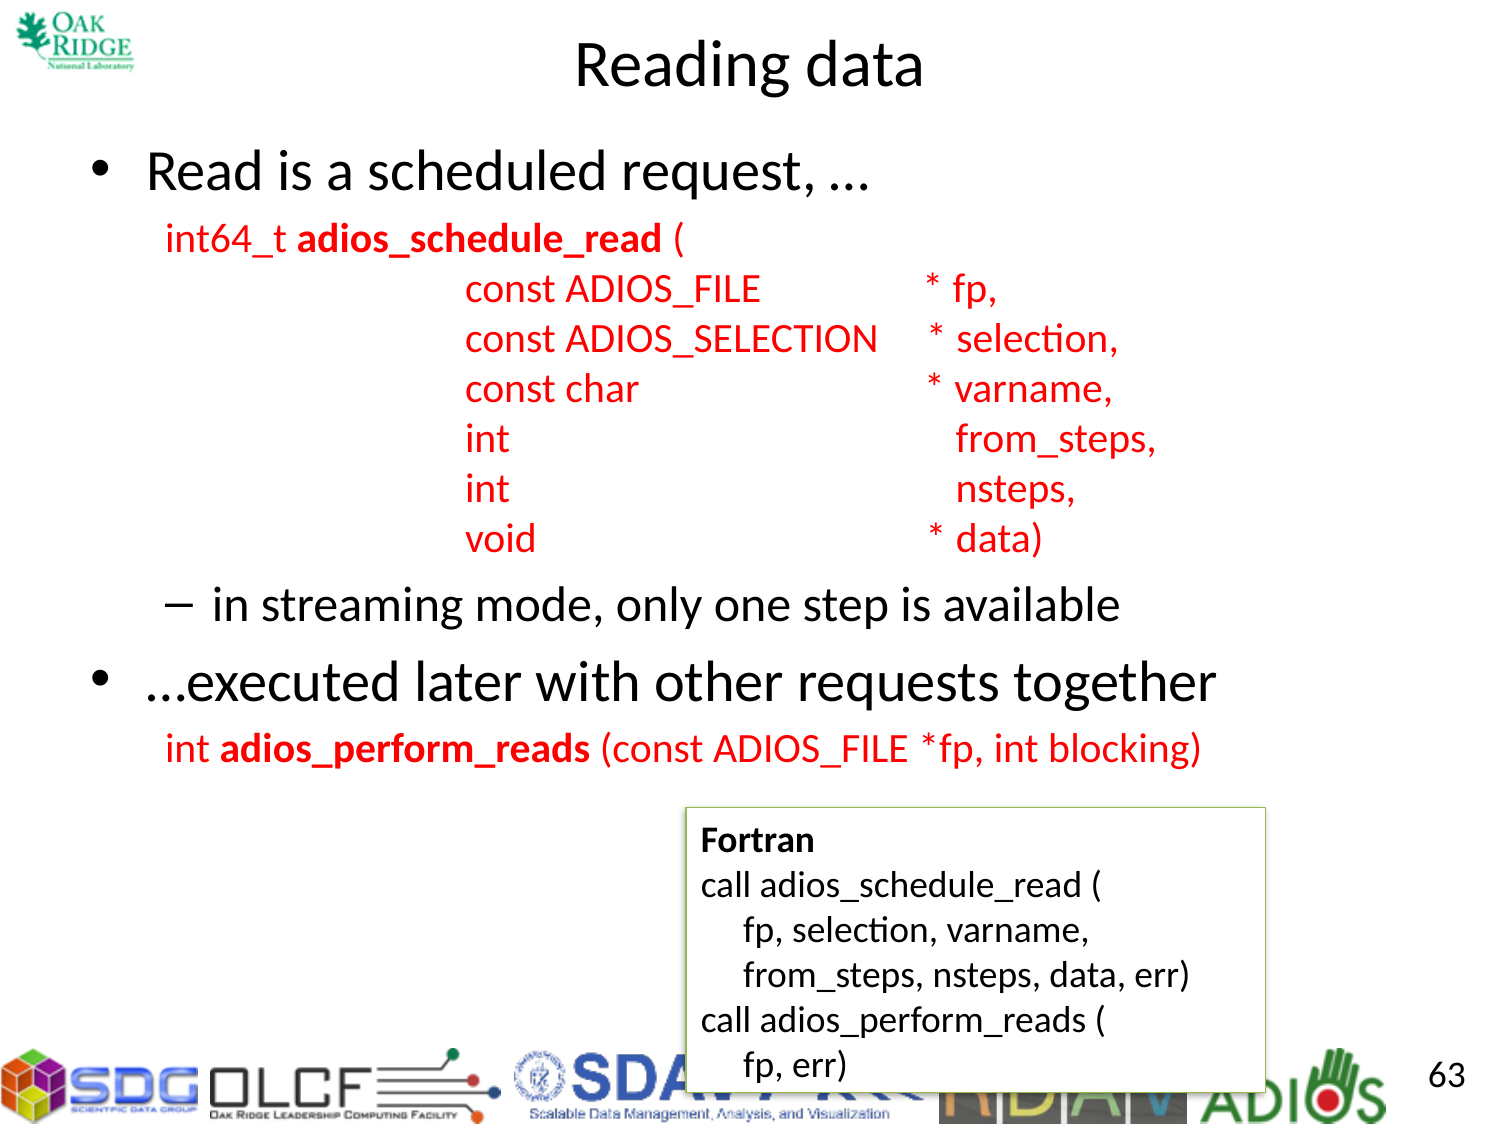

# Reading data
Read is a scheduled request, …
int64_t adios_schedule_read (
		const ADIOS_FILE                 * fp,
		const ADIOS_SELECTION     * selection,
		const char                              * varname,
		int                                               from_steps,
		int                                               nsteps,
		void                                         * data)
in streaming mode, only one step is available
…executed later with other requests together
int adios_perform_reads (const ADIOS_FILE *fp, int blocking)

Fortran
call adios_schedule_read (
     fp, selection, varname,
     from_steps, nsteps, data, err)
call adios_perform_reads (
     fp, err)
63